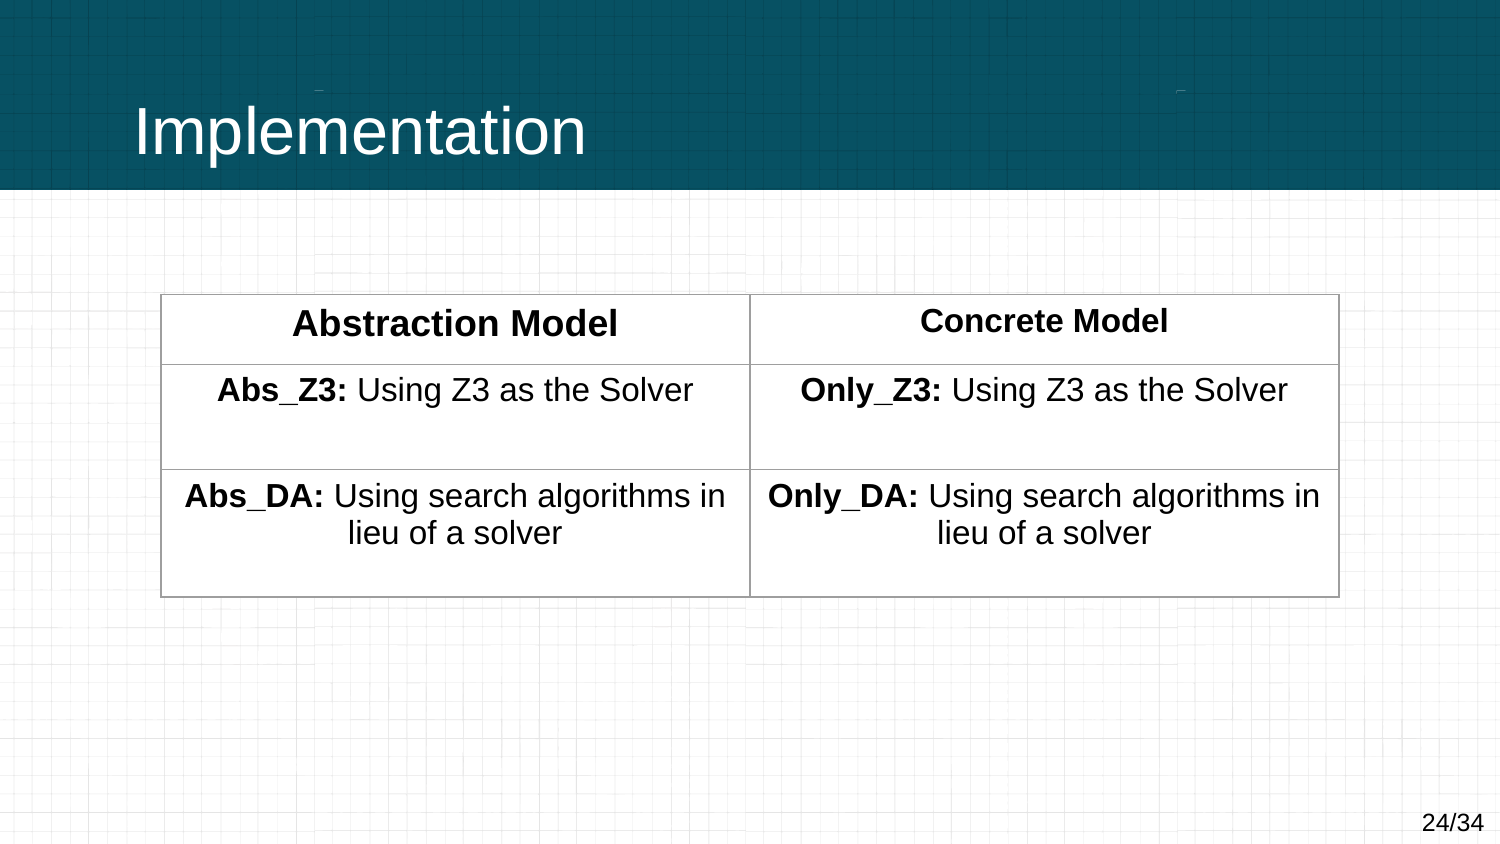

# Implementation
| Abstraction Model | Concrete Model |
| --- | --- |
| Abs\_Z3: Using Z3 as the Solver | Only\_Z3: Using Z3 as the Solver |
| Abs\_DA: Using search algorithms in lieu of a solver | Only\_DA: Using search algorithms in lieu of a solver |
24/34